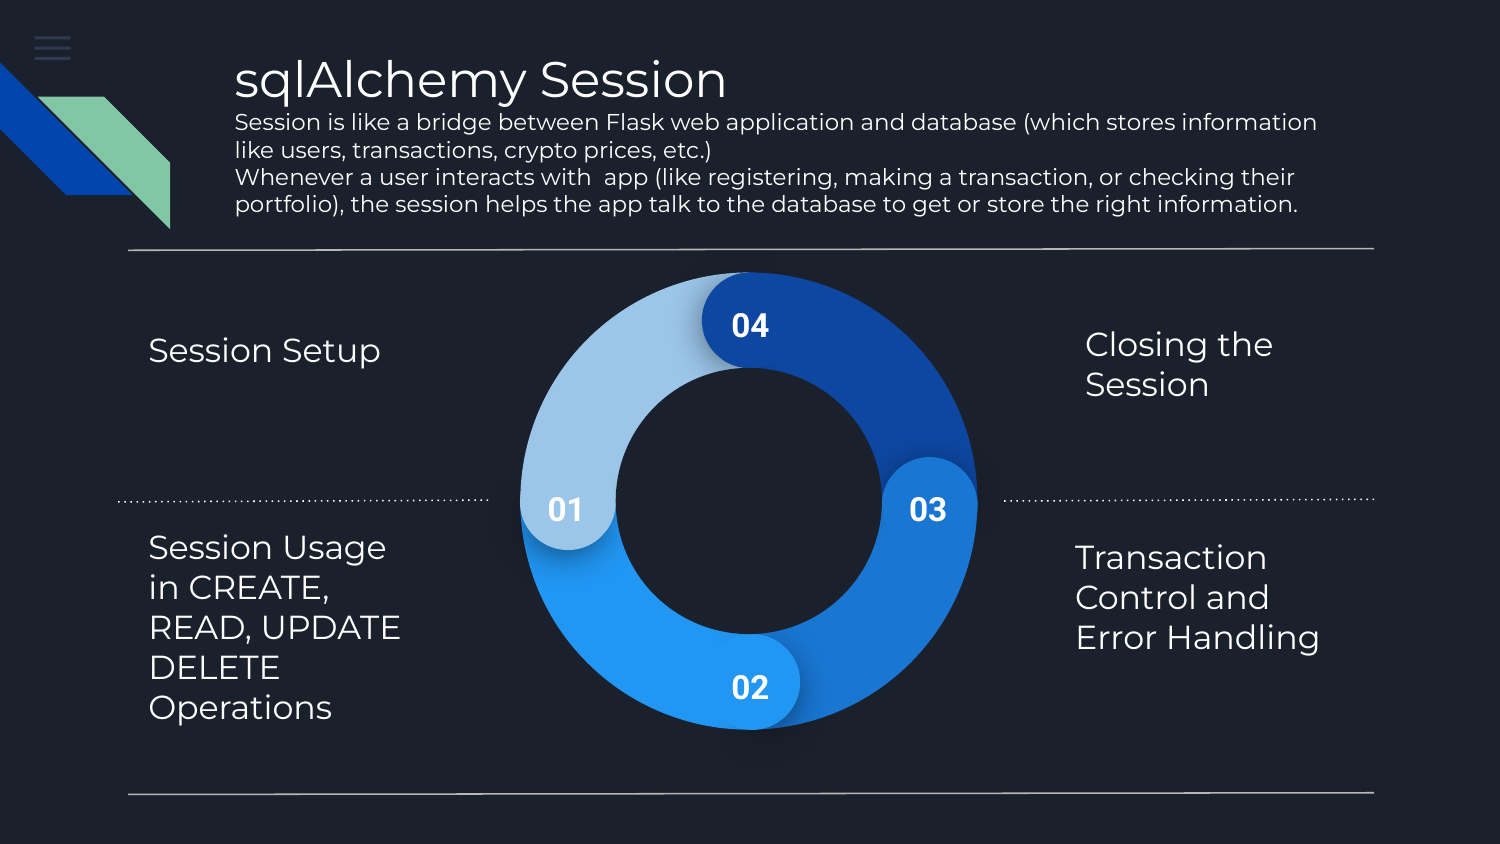

# sqlAlchemy Session
Session is like a bridge between Flask web application and database (which stores information like users, transactions, crypto prices, etc.)
Whenever a user interacts with  app (like registering, making a transaction, or checking their portfolio), the session helps the app talk to the database to get or store the right information.

04
Session Setup
Closing the Session

01
03
Session Usage in CREATE, READ, UPDATE DELETE Operations
Transaction Control and Error Handling

02